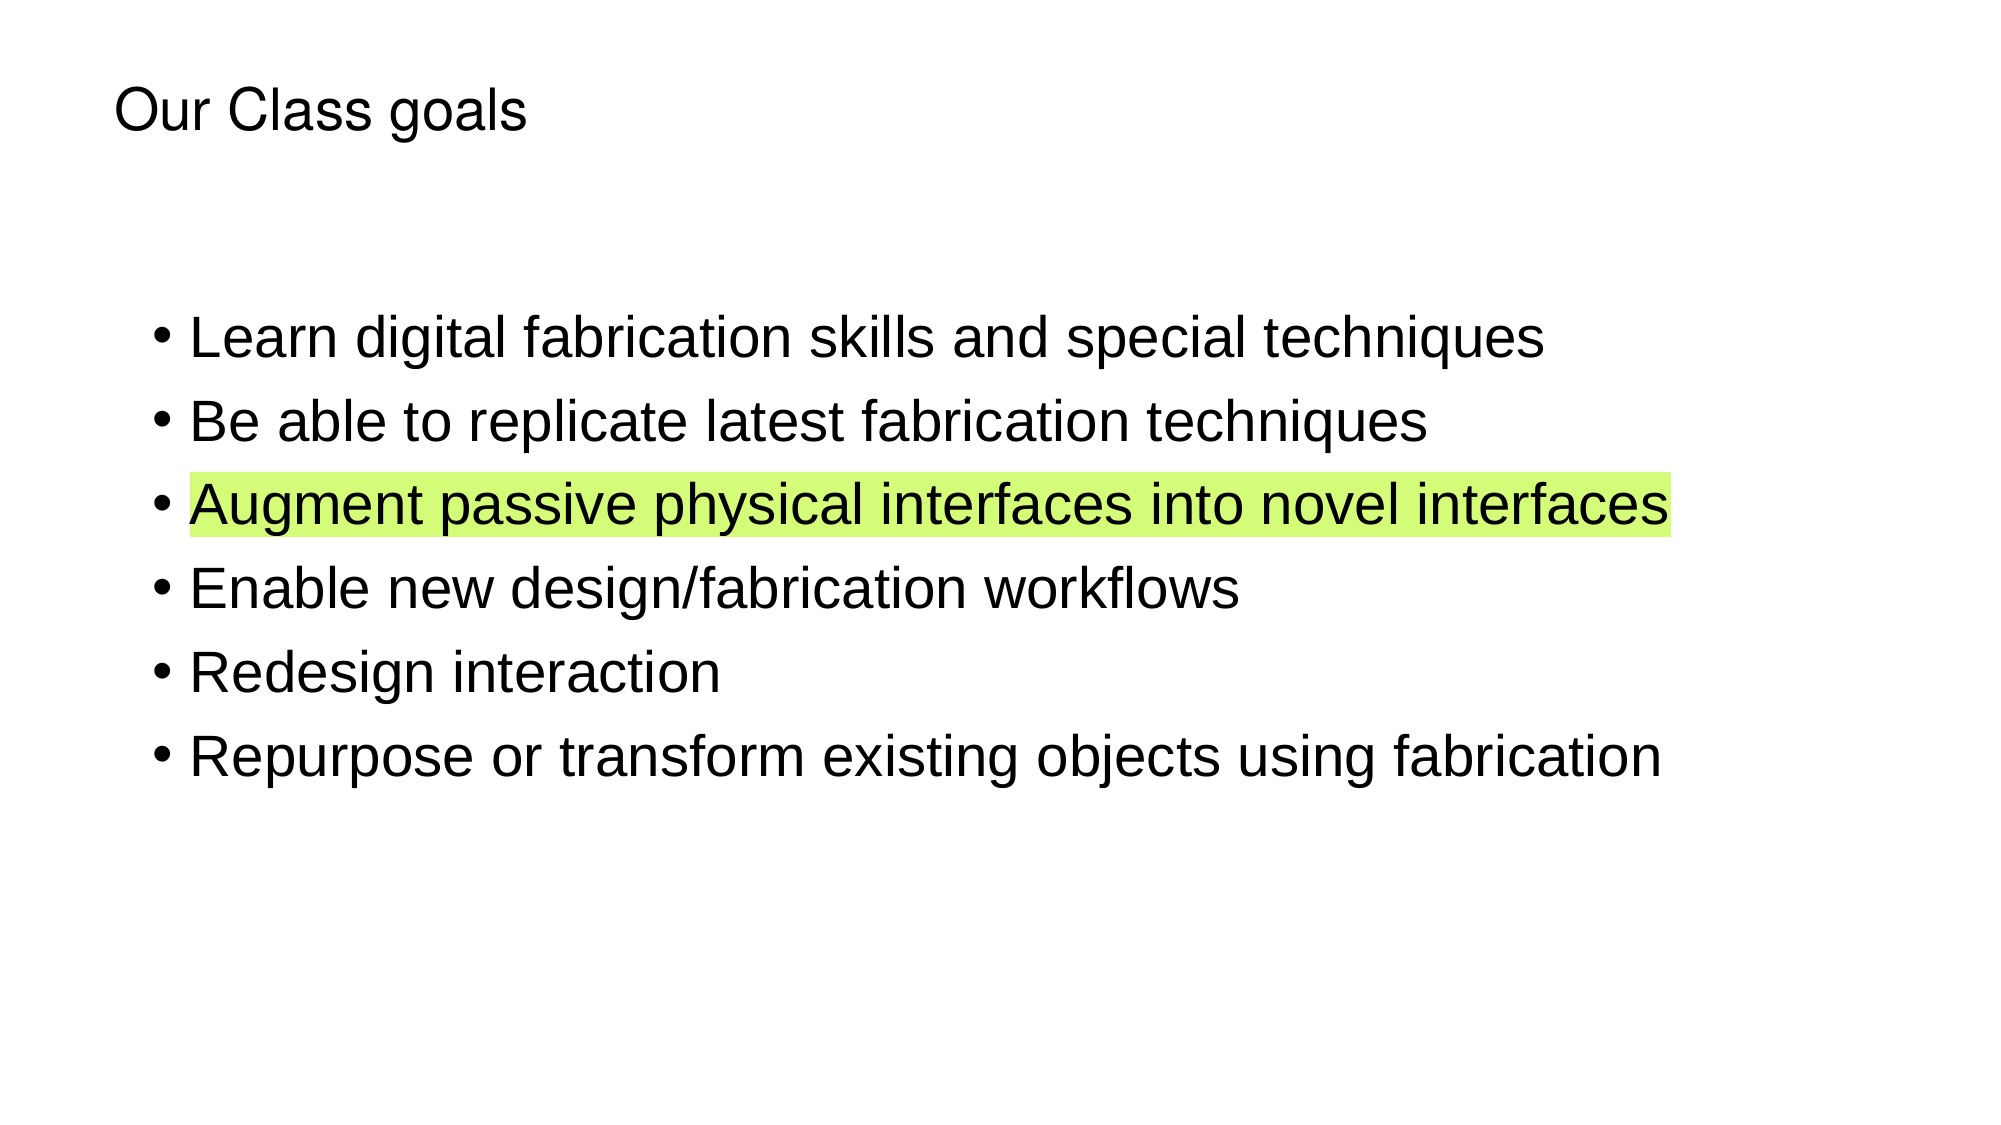

# Our Class goals
Learn digital fabrication skills and special techniques
Be able to replicate latest fabrication techniques
Augment passive physical interfaces into novel interfaces
Enable new design/fabrication workflows
Redesign interaction
Repurpose or transform existing objects using fabrication